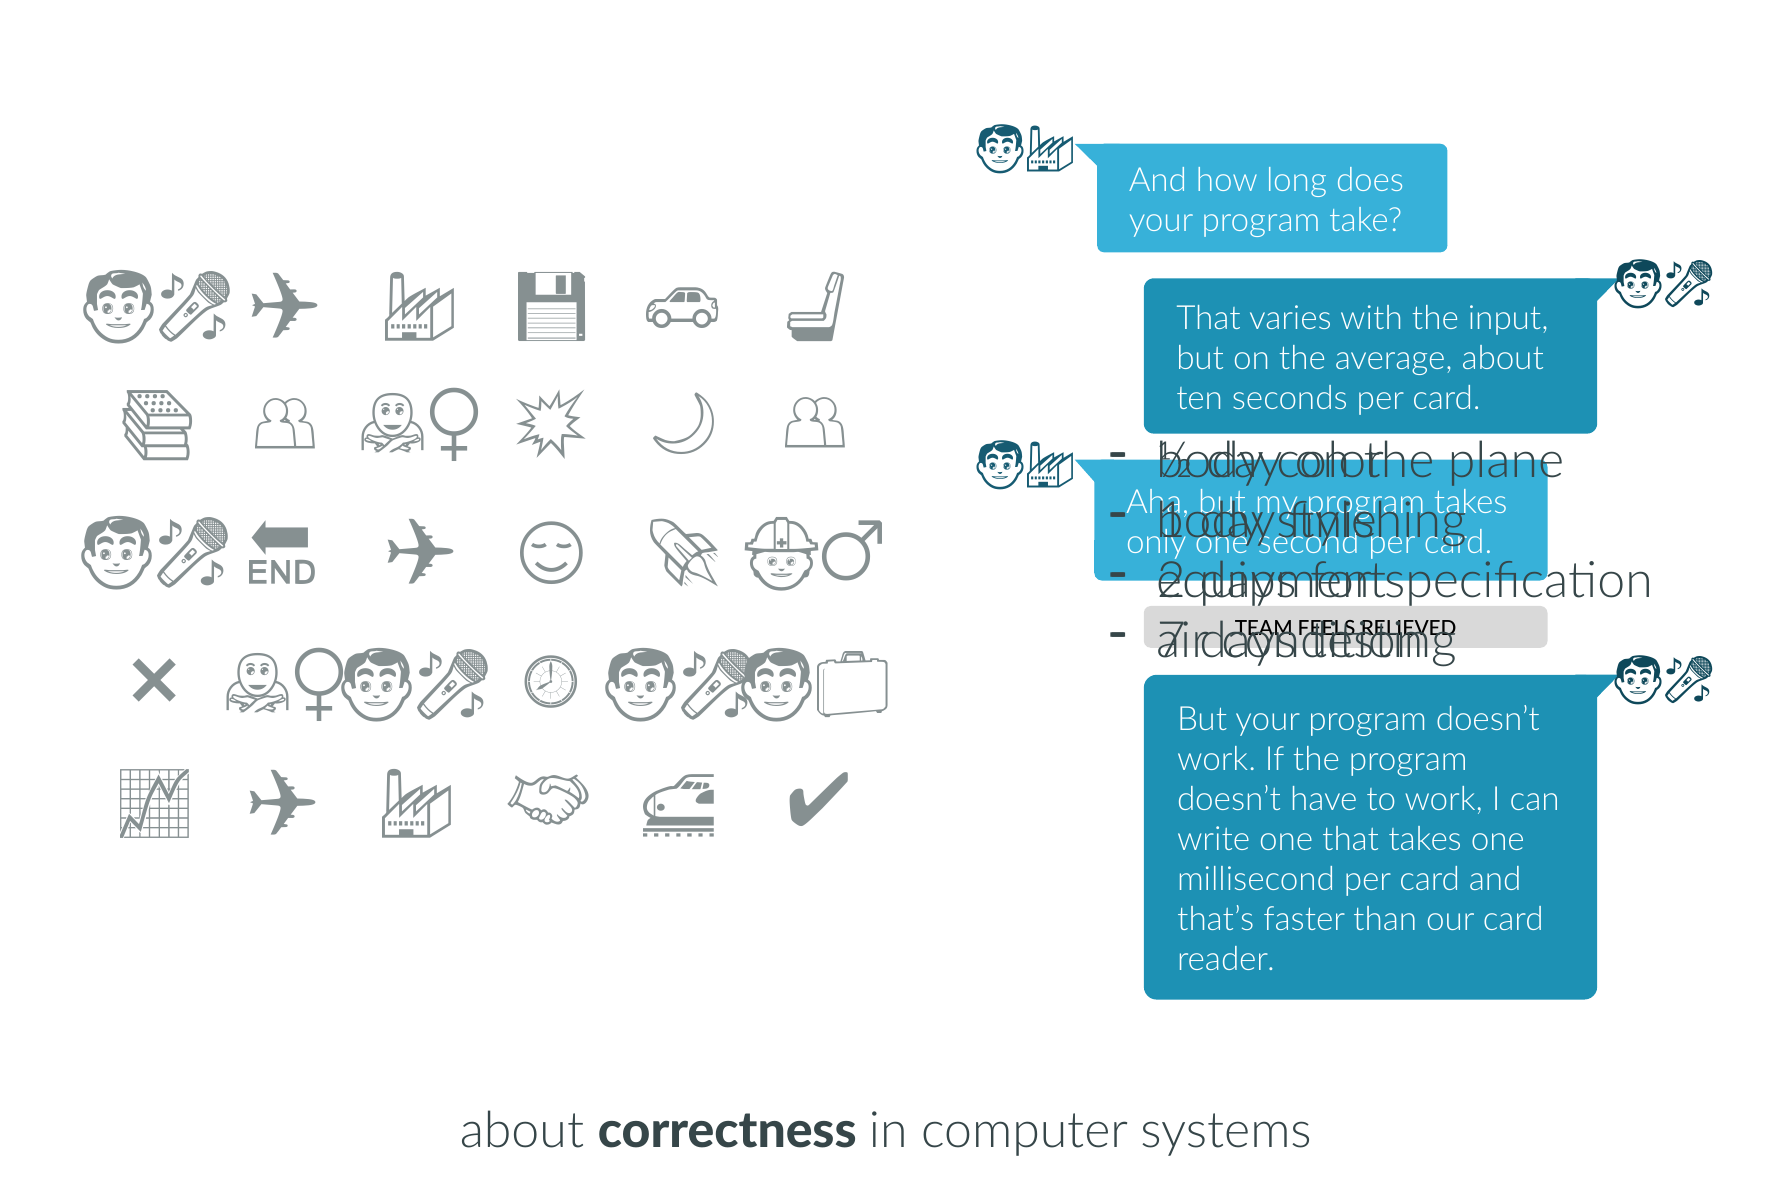

👨‍🏭

And how long does your program take?

👨‍🎤
💾
🚗
💺
🏭
👨‍🎤
✈
That varies with the input, but on the average, about ten seconds per card.

🌙
👥
💥
👥
🙅‍♀️
📚
body color
body style
equipment
air condition
½ day on the plane
1 day finishing
2 days for specification
7 days testing
👨‍🏭

Aha, but my program takes only one second per card.
🚀
✈
😌
🔚
👨‍🎤
👷‍♂️
TEAM FEELS RELIEVED
👨‍🎤
👨‍💼
🙅‍♀️
⌚
👨‍🎤
❌
👨‍🎤
But your program doesn’t work. If the program doesn’t have to work, I can write one that takes one millisecond per card and that’s faster than our card reader.

🚅
🏭
🤝
✈
📈
✔
about correctness in computer systems